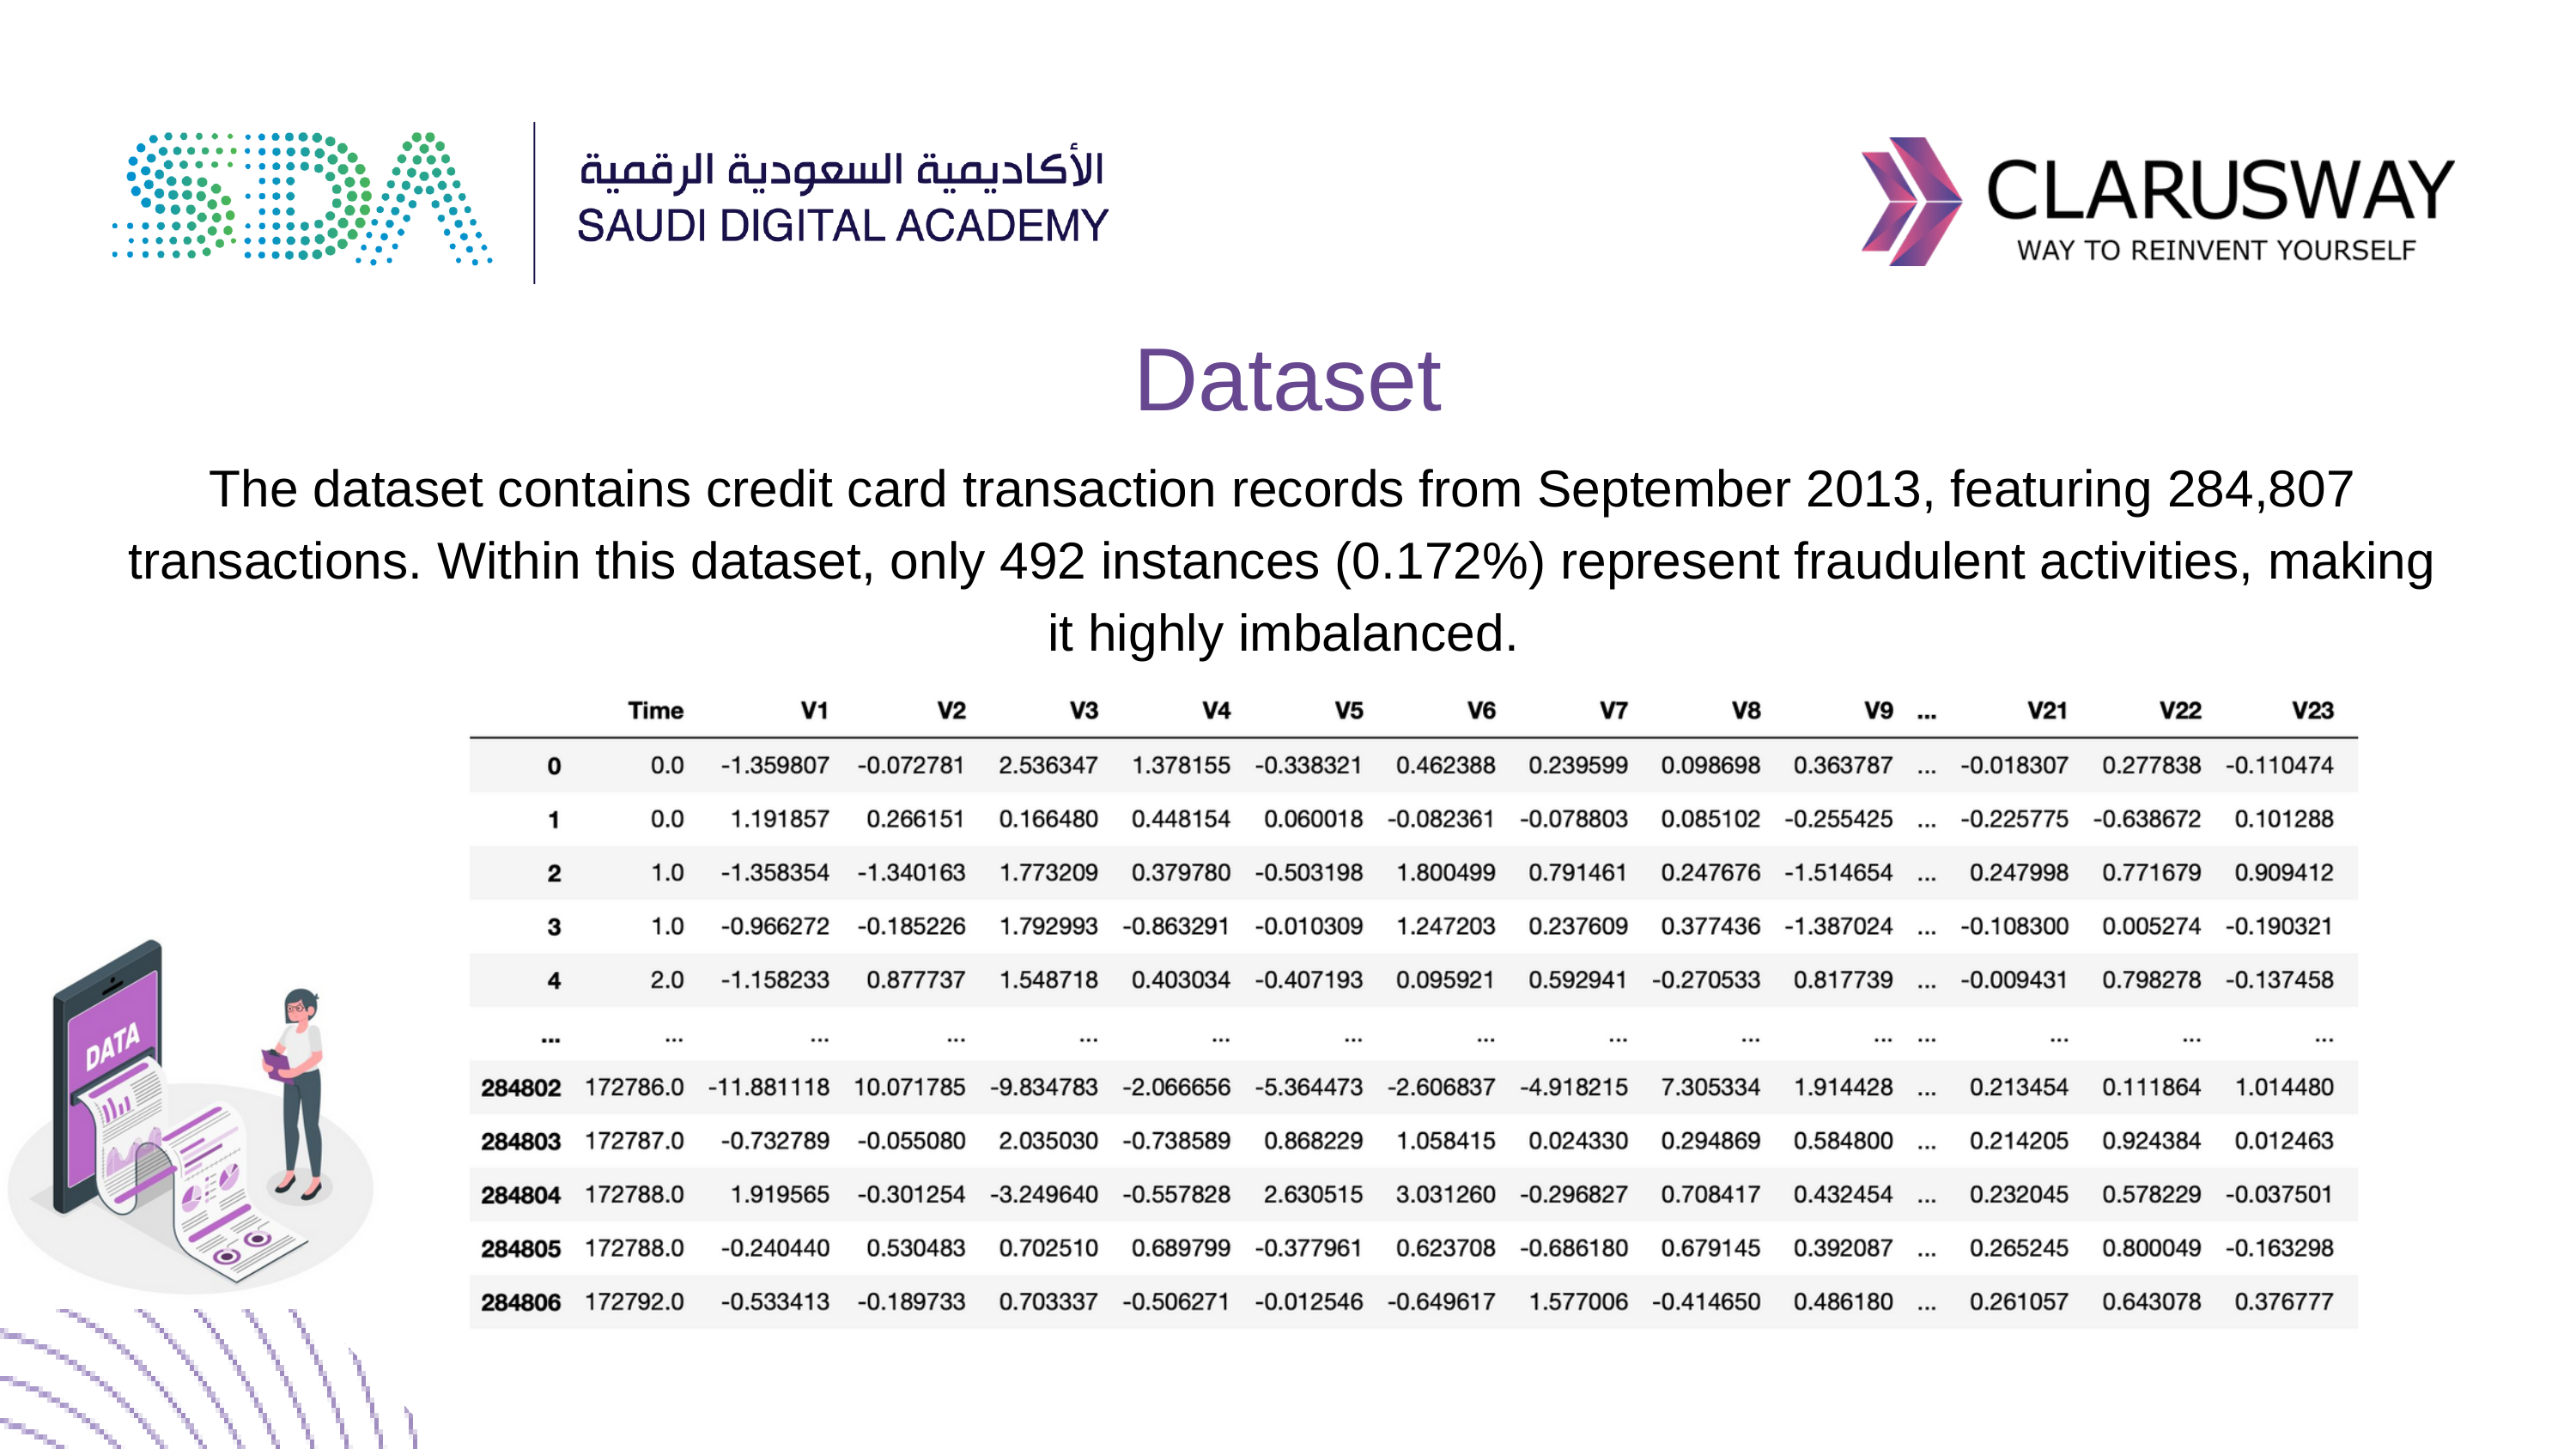

Dataset
The dataset contains credit card transaction records from September 2013, featuring 284,807 transactions. Within this dataset, only 492 instances (0.172%) represent fraudulent activities, making it highly imbalanced.